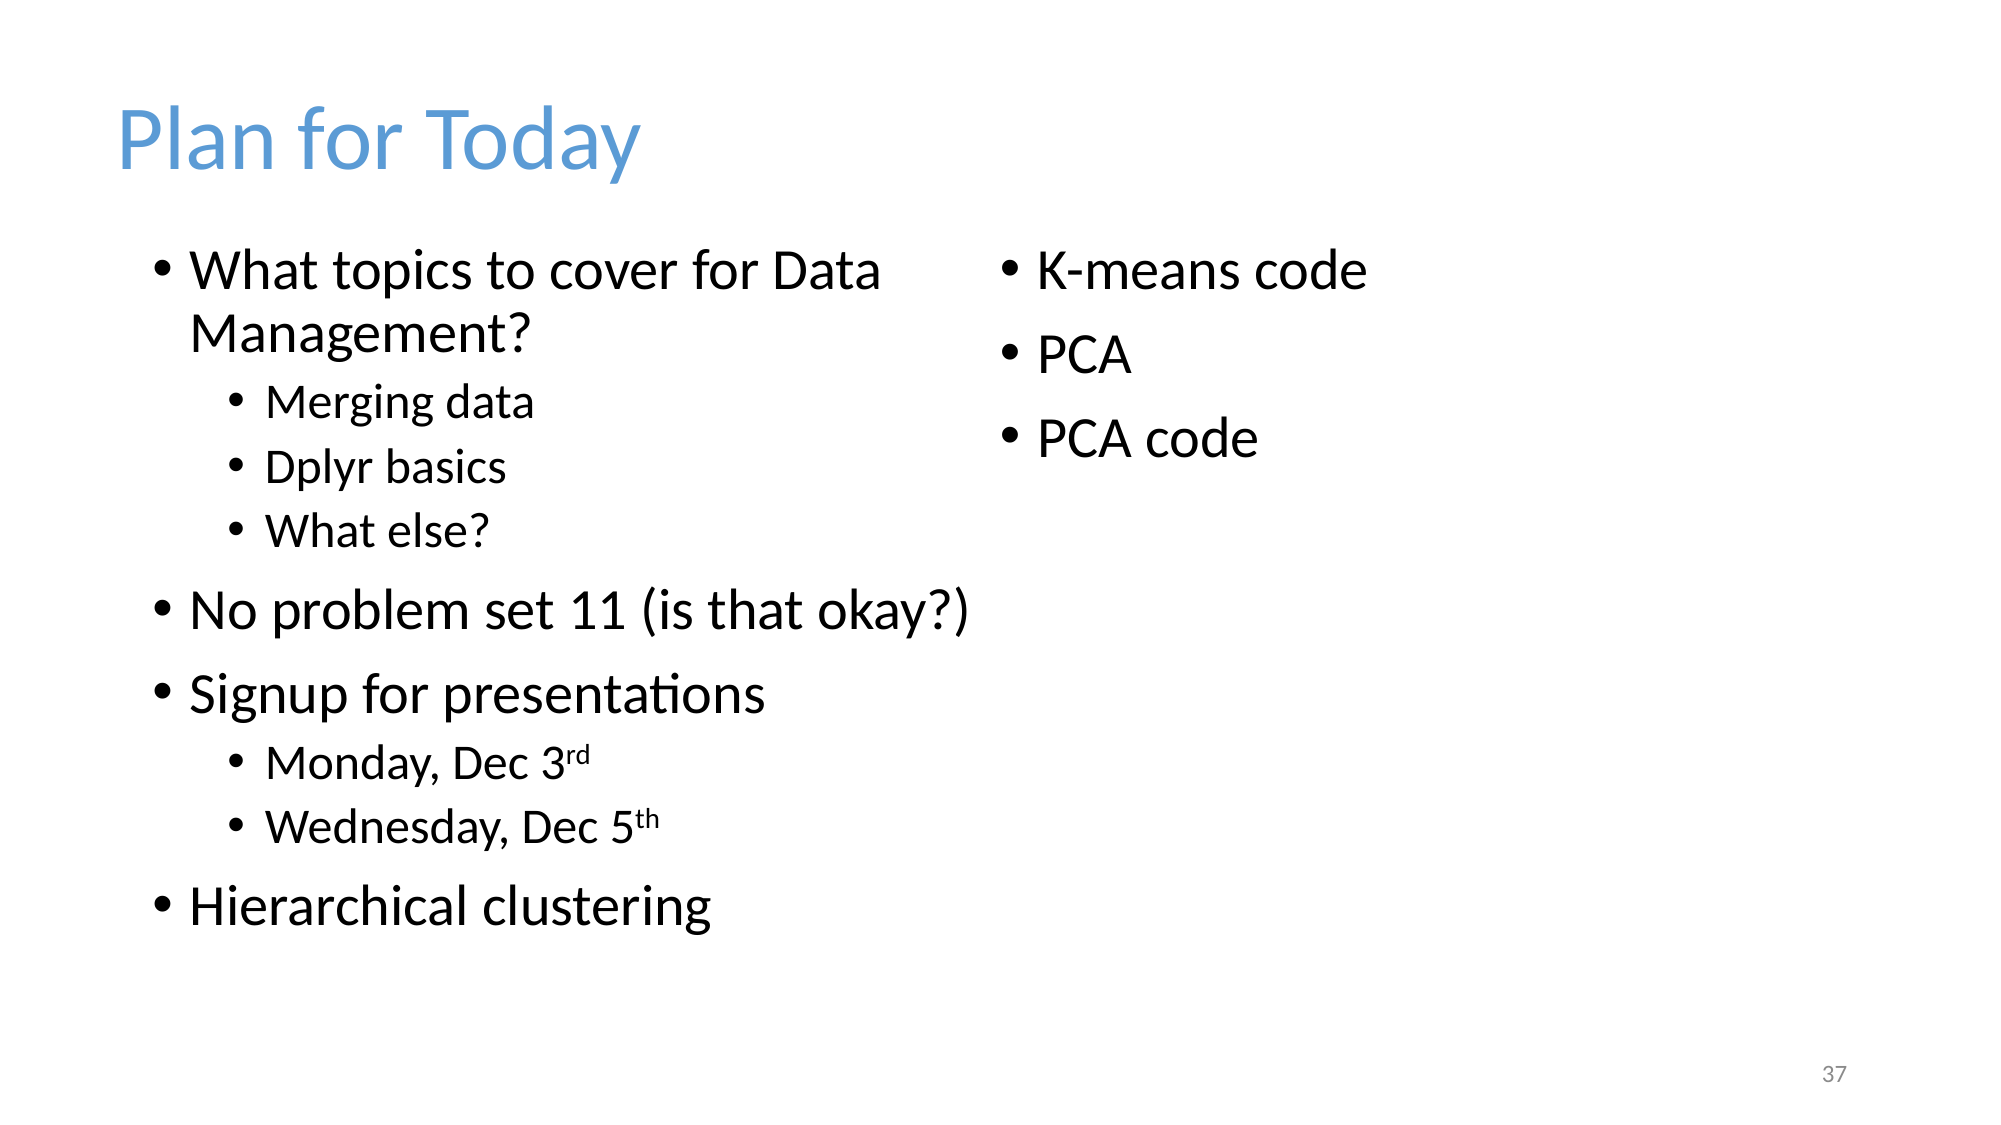

Plan for Today
What topics to cover for Data Management?
Merging data
Dplyr basics
What else?
No problem set 11 (is that okay?)
Signup for presentations
Monday, Dec 3rd
Wednesday, Dec 5th
Hierarchical clustering
K-means code
PCA
PCA code
37